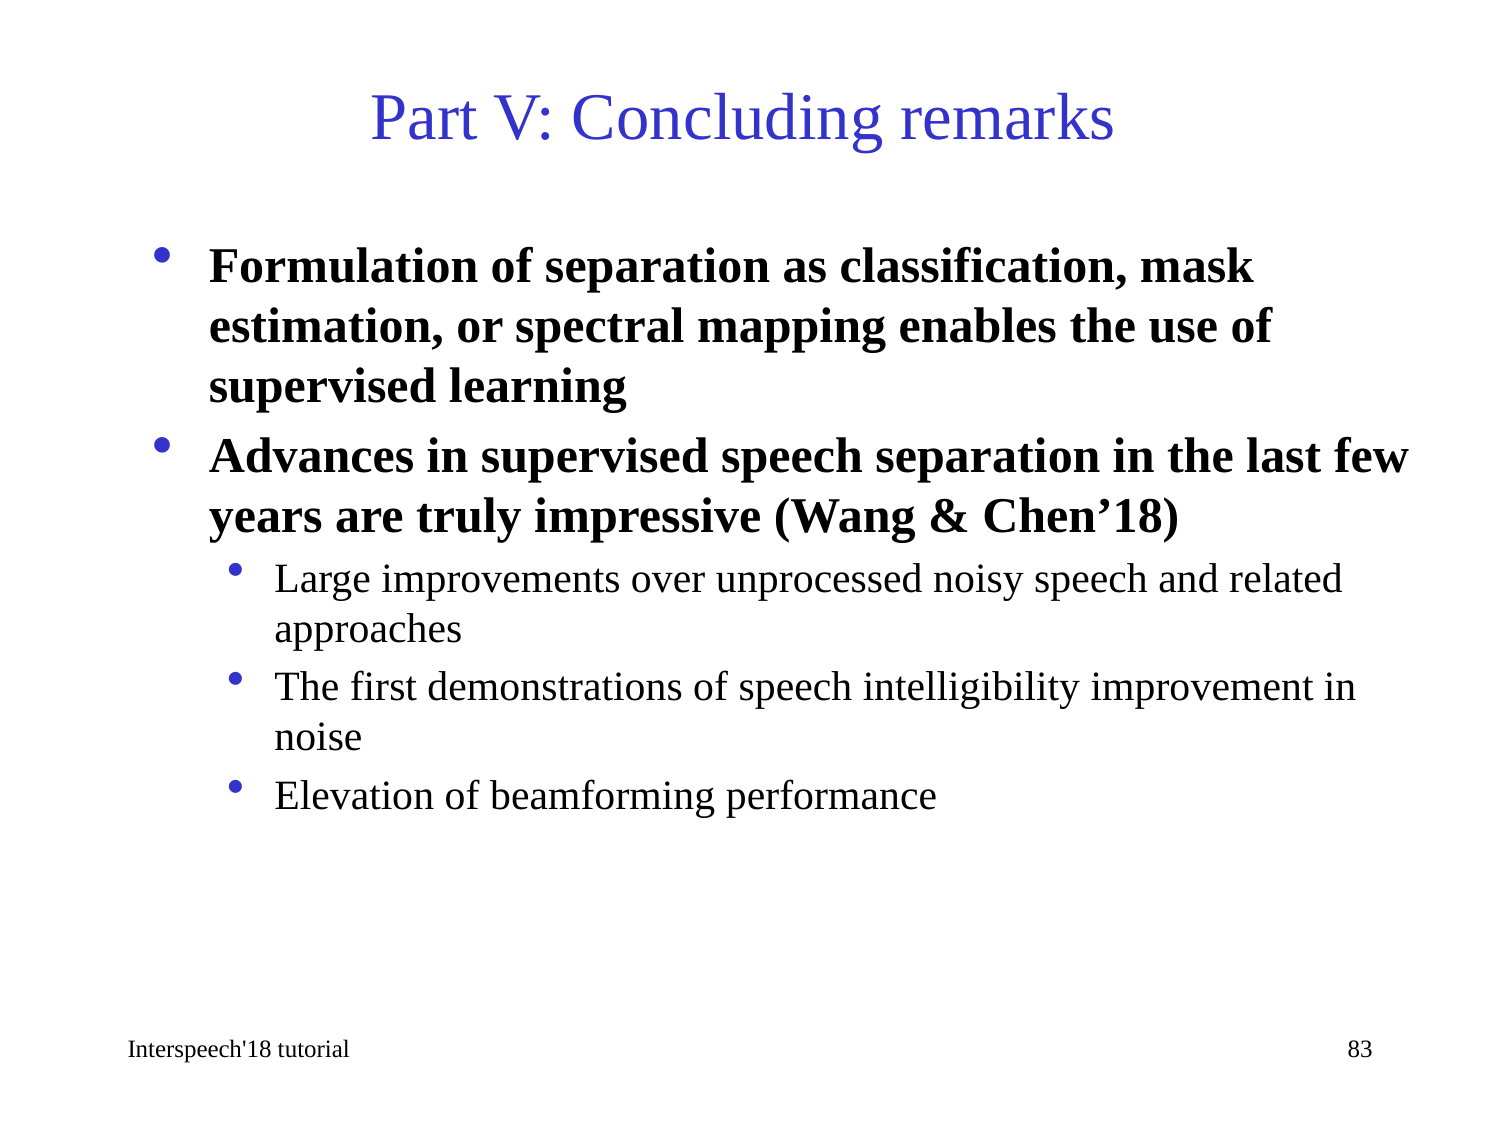

Part V: Concluding remarks
Formulation of separation as classification, mask estimation, or spectral mapping enables the use of supervised learning
Advances in supervised speech separation in the last few years are truly impressive (Wang & Chen’18)
Large improvements over unprocessed noisy speech and related approaches
The first demonstrations of speech intelligibility improvement in noise
Elevation of beamforming performance
Interspeech'18 tutorial
83